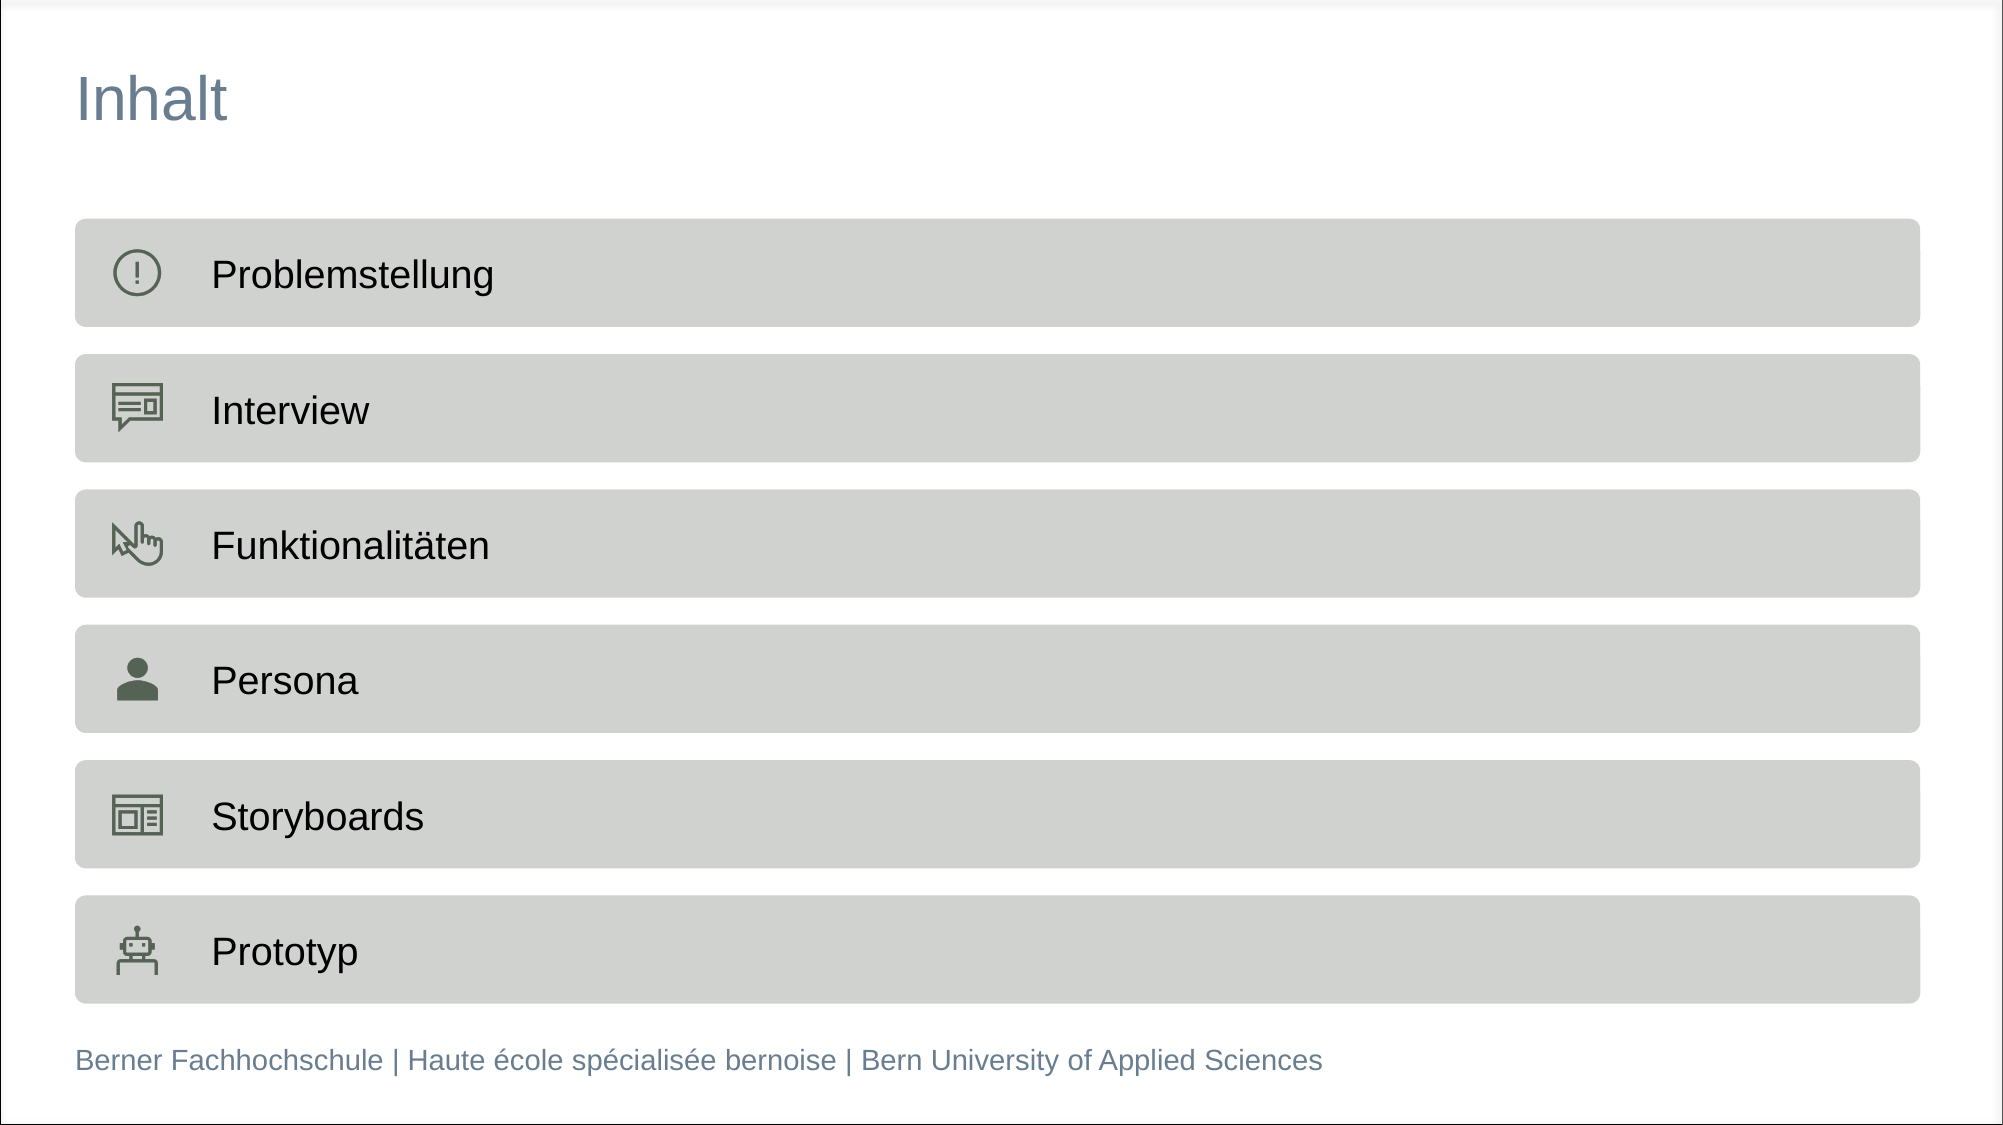

# Inhalt
Problemstellung
Interview
Funktionalitäten
Persona
Storyboards
Prototyp